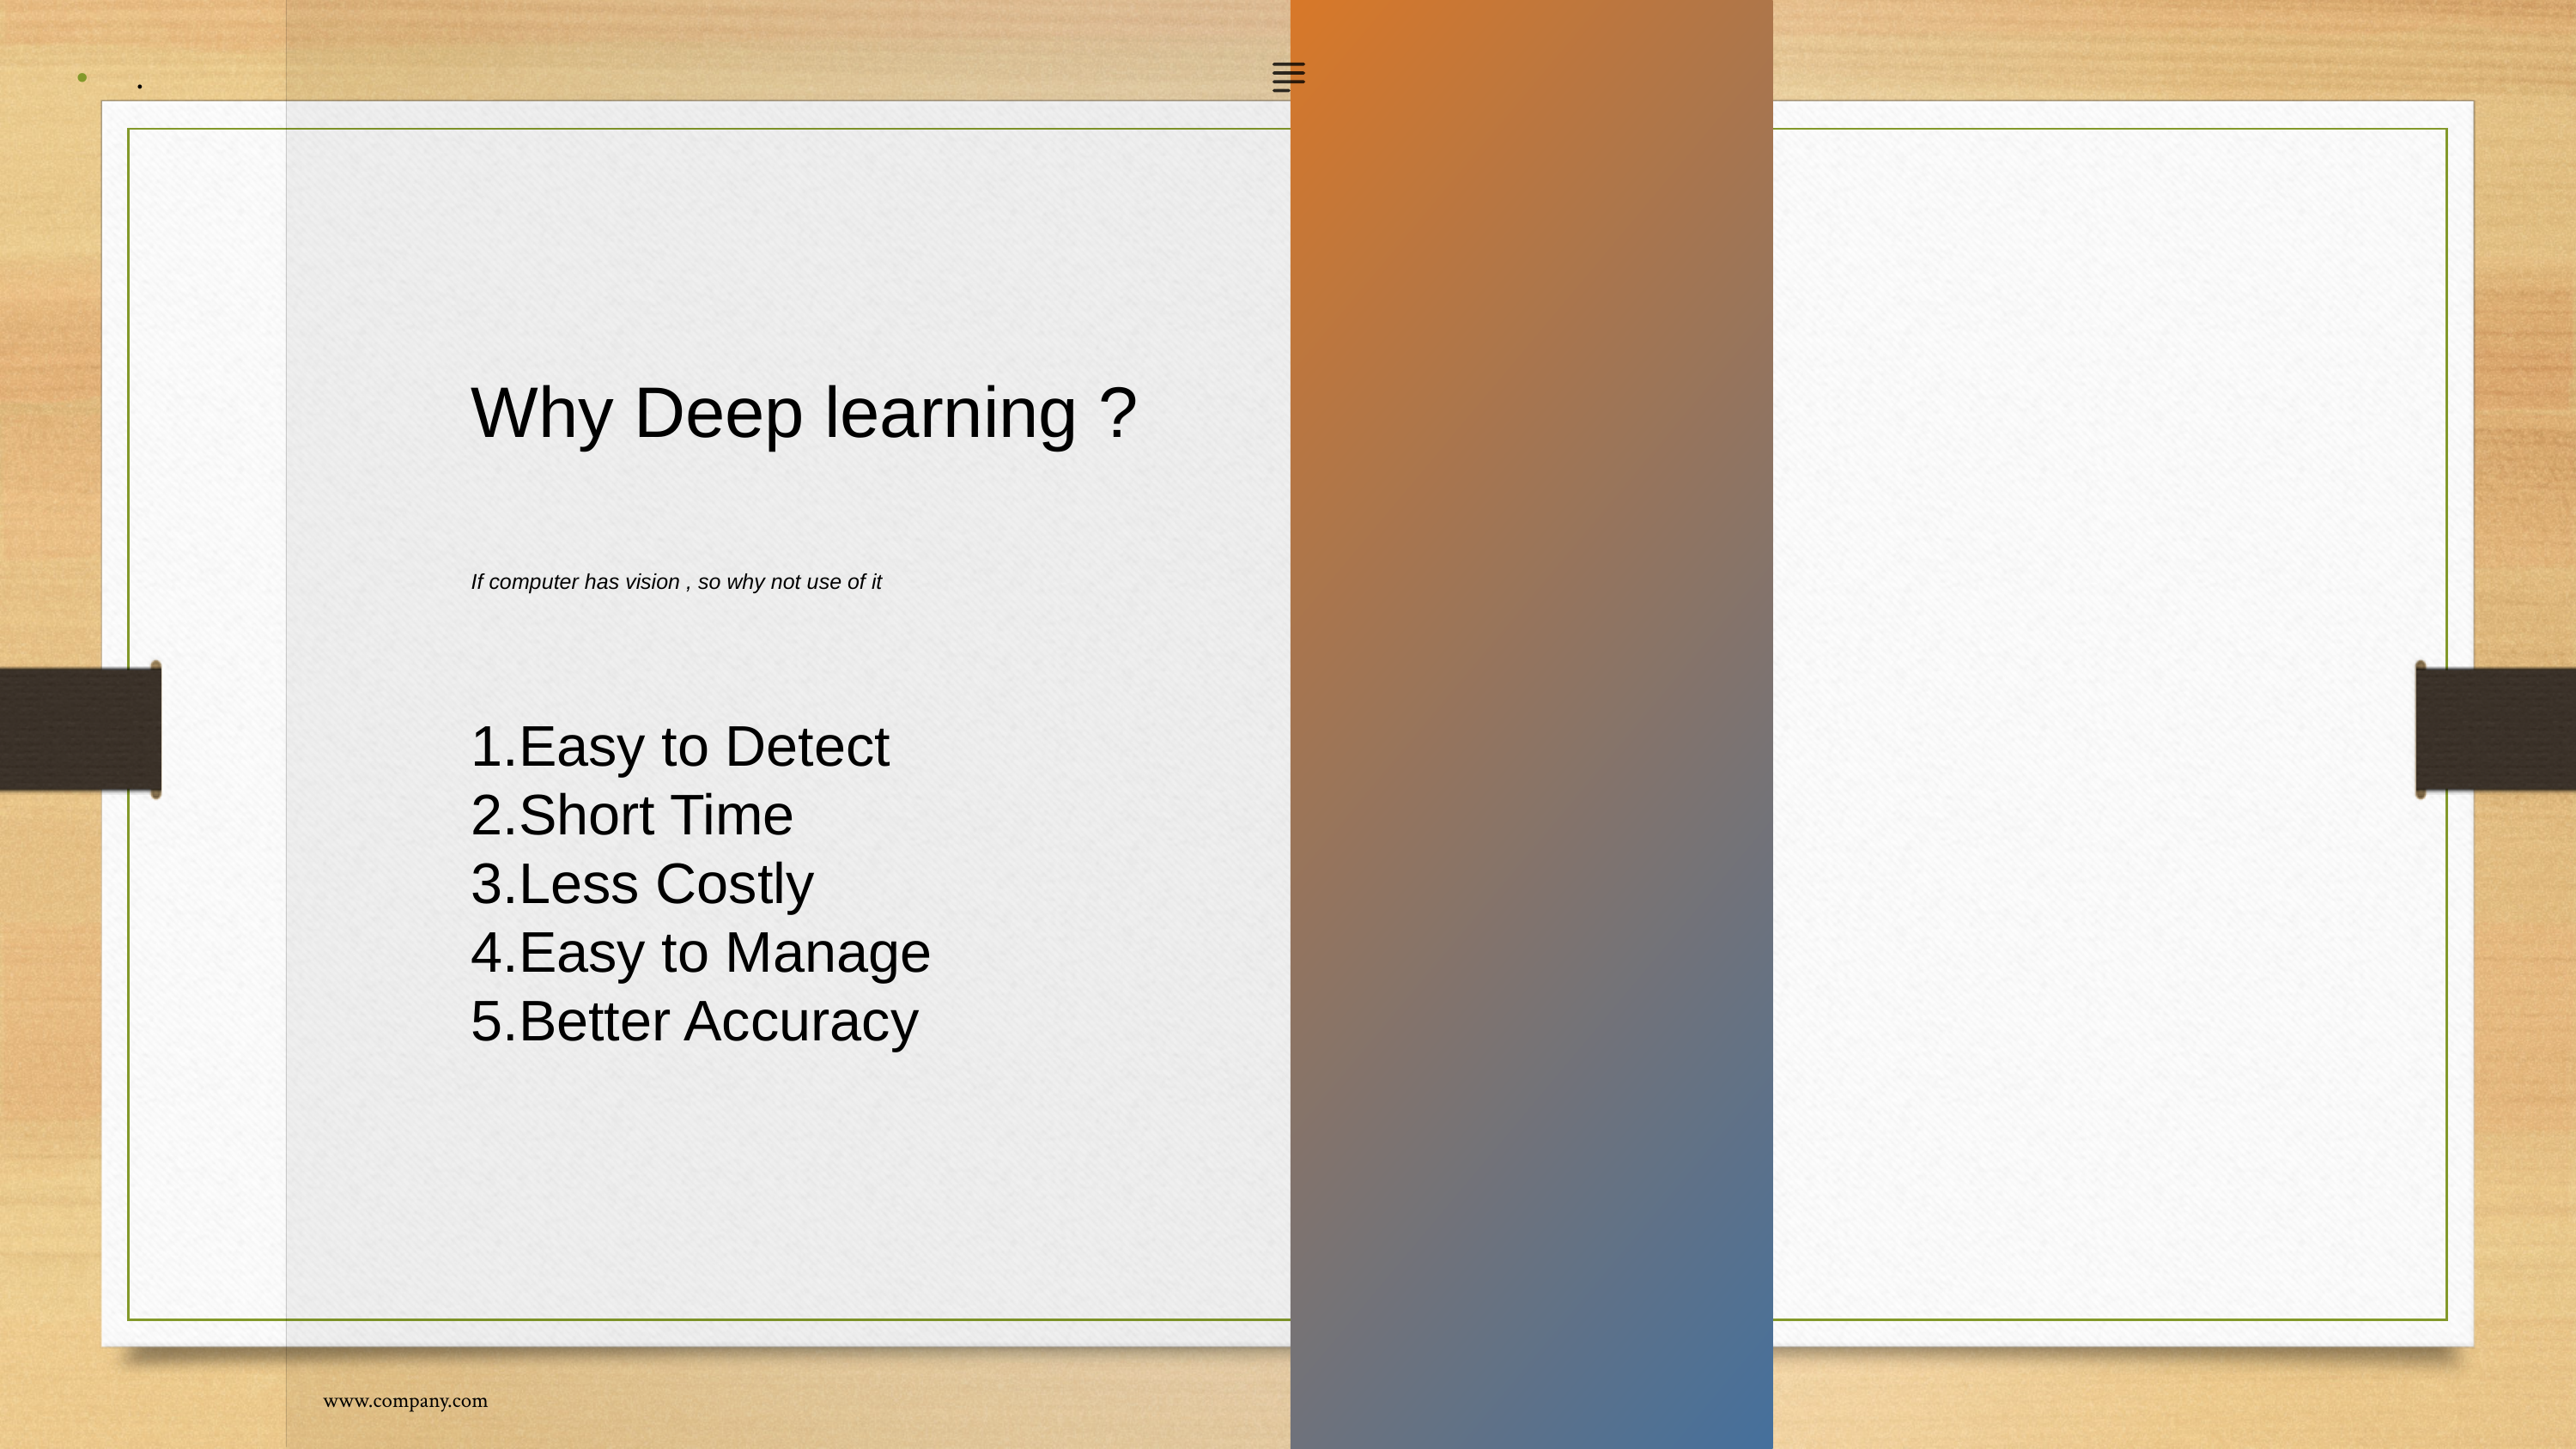

.
Why Deep learning ?
If computer has vision , so why not use of it
1.Easy to Detect
2.Short Time
3.Less Costly
4.Easy to Manage
5.Better Accuracy